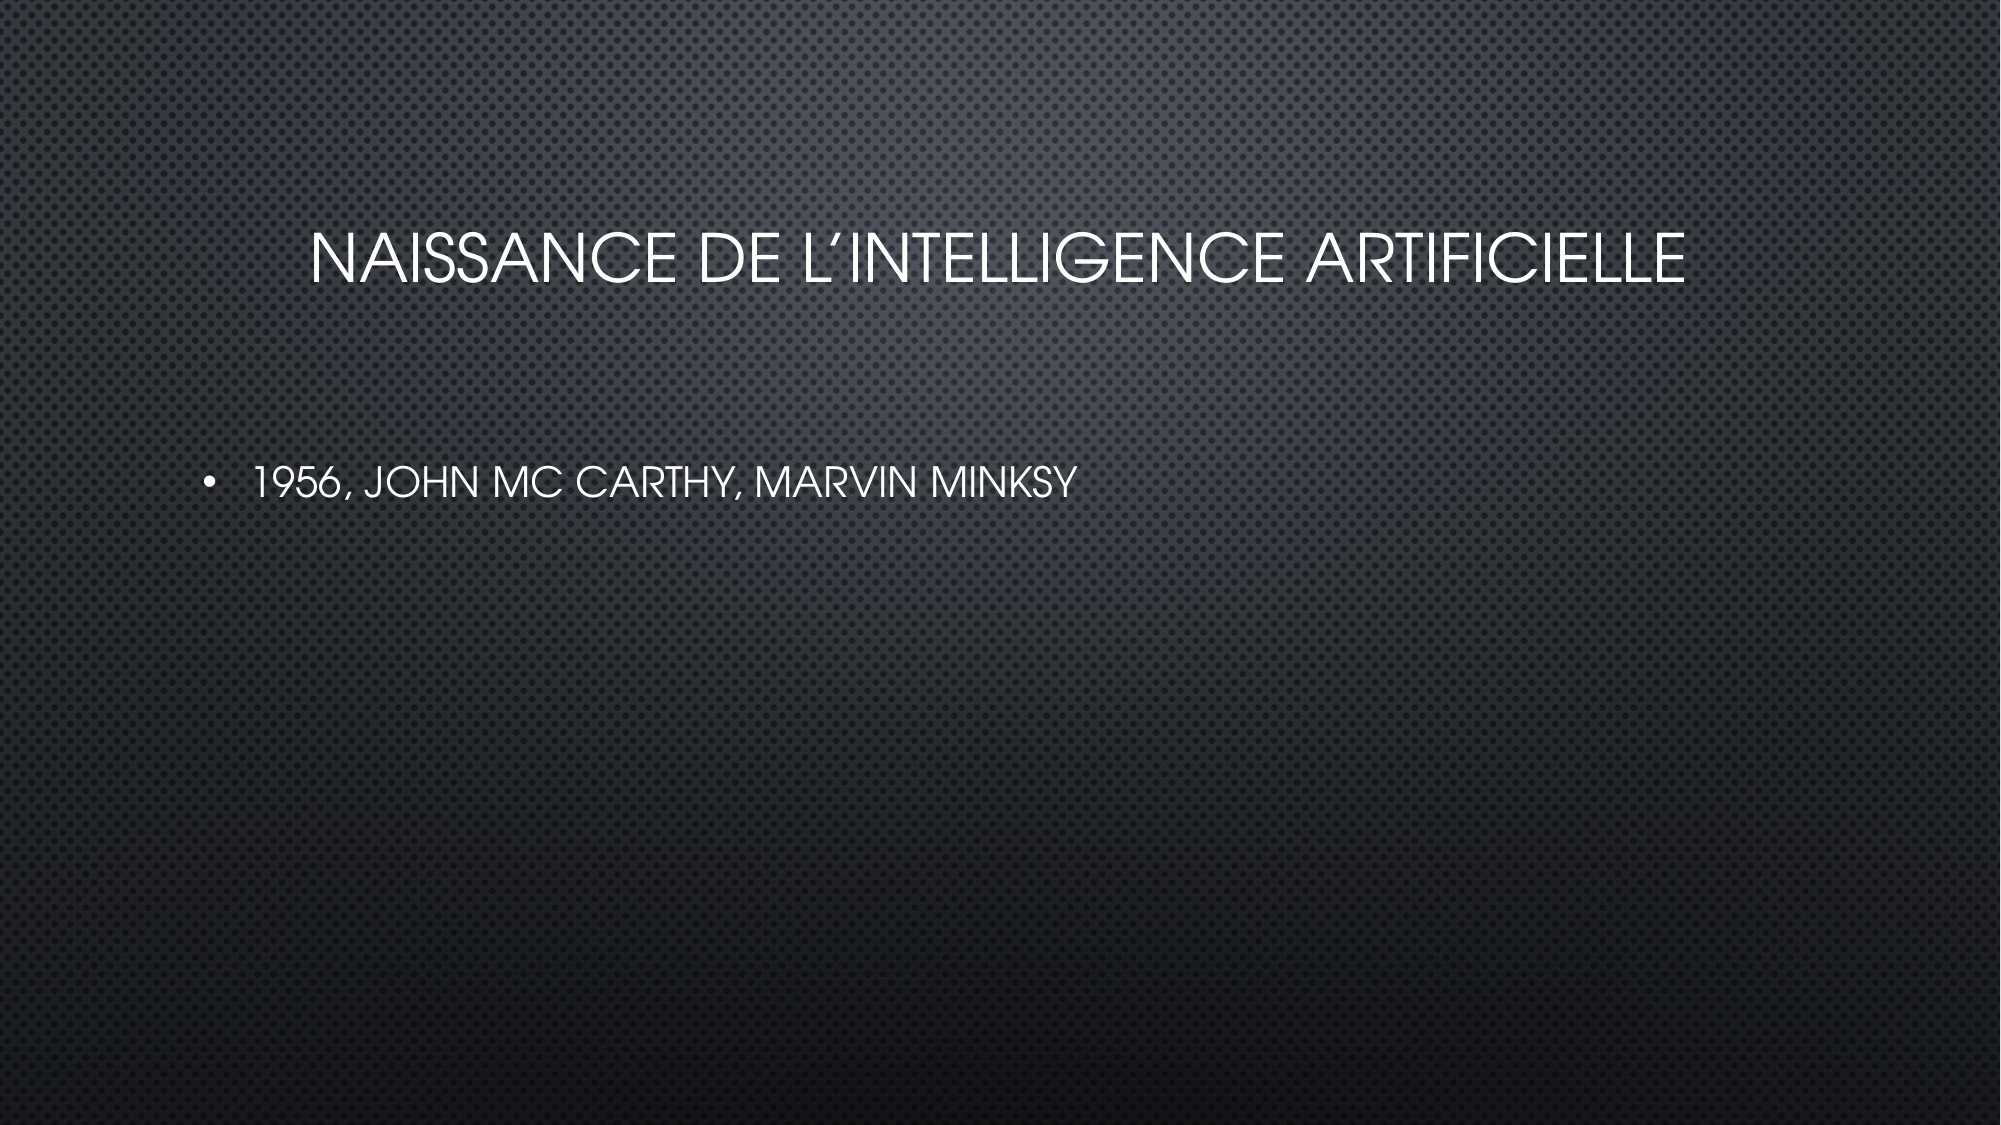

# Naissance de l’intelligence artificielle
1956, john mc carthy, marvin minksy